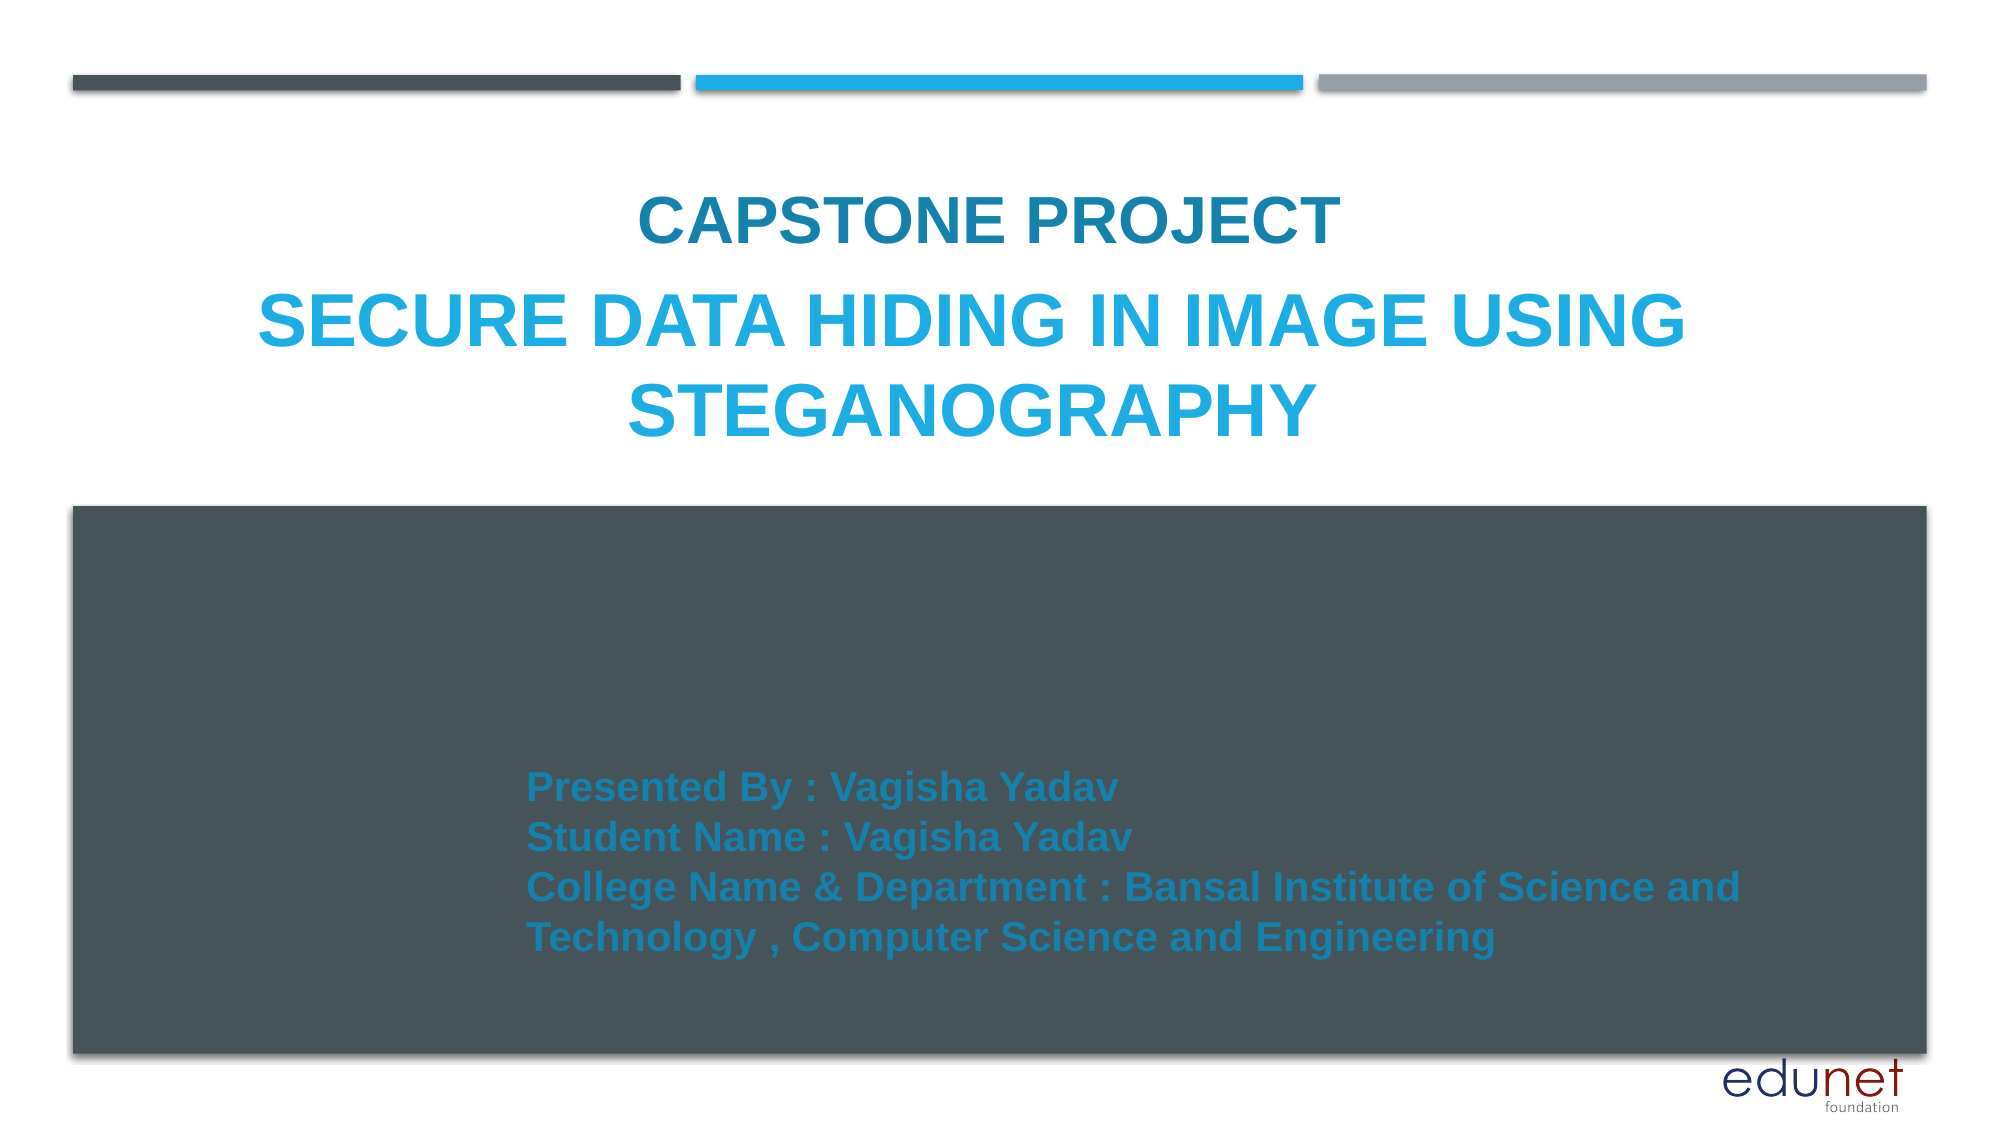

CAPSTONE PROJECT
Secure Data Hiding in Image Using Steganography
Presented By : Vagisha Yadav
Student Name : Vagisha Yadav
College Name & Department : Bansal Institute of Science and Technology , Computer Science and Engineering